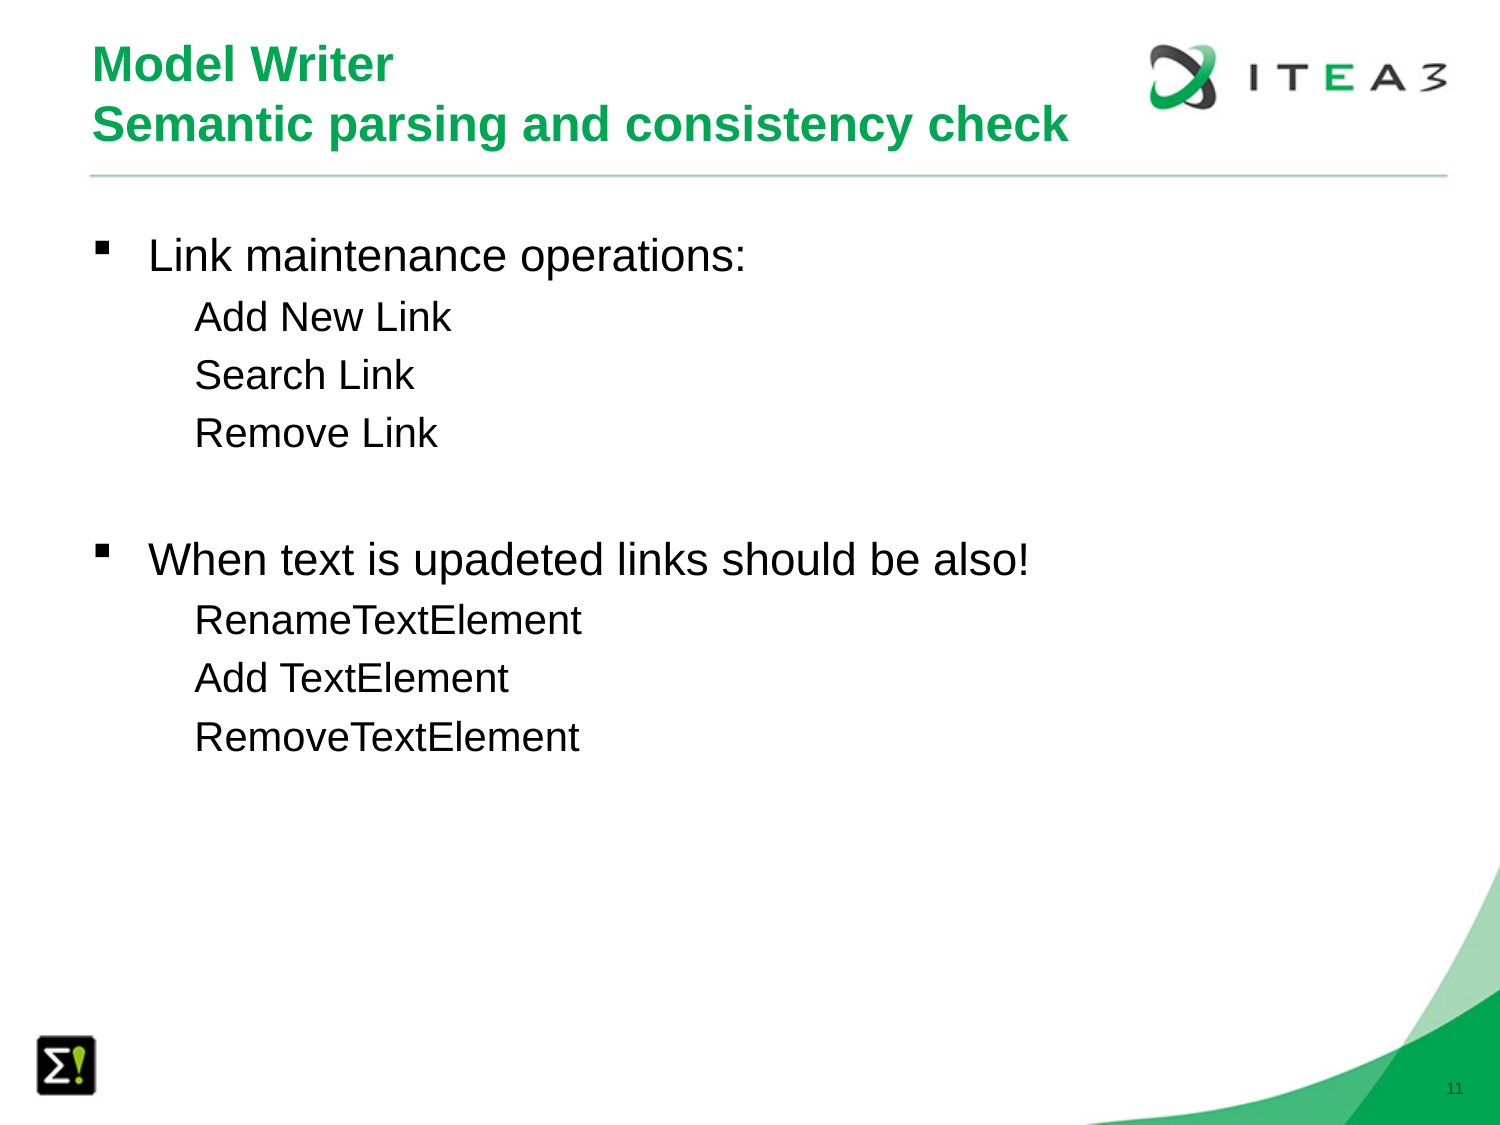

# Model Writer Semantic parsing and consistency check
Link maintenance operations:
Add New Link
Search Link
Remove Link

When text is upadeted links should be also!
RenameTextElement
Add TextElement
RemoveTextElement